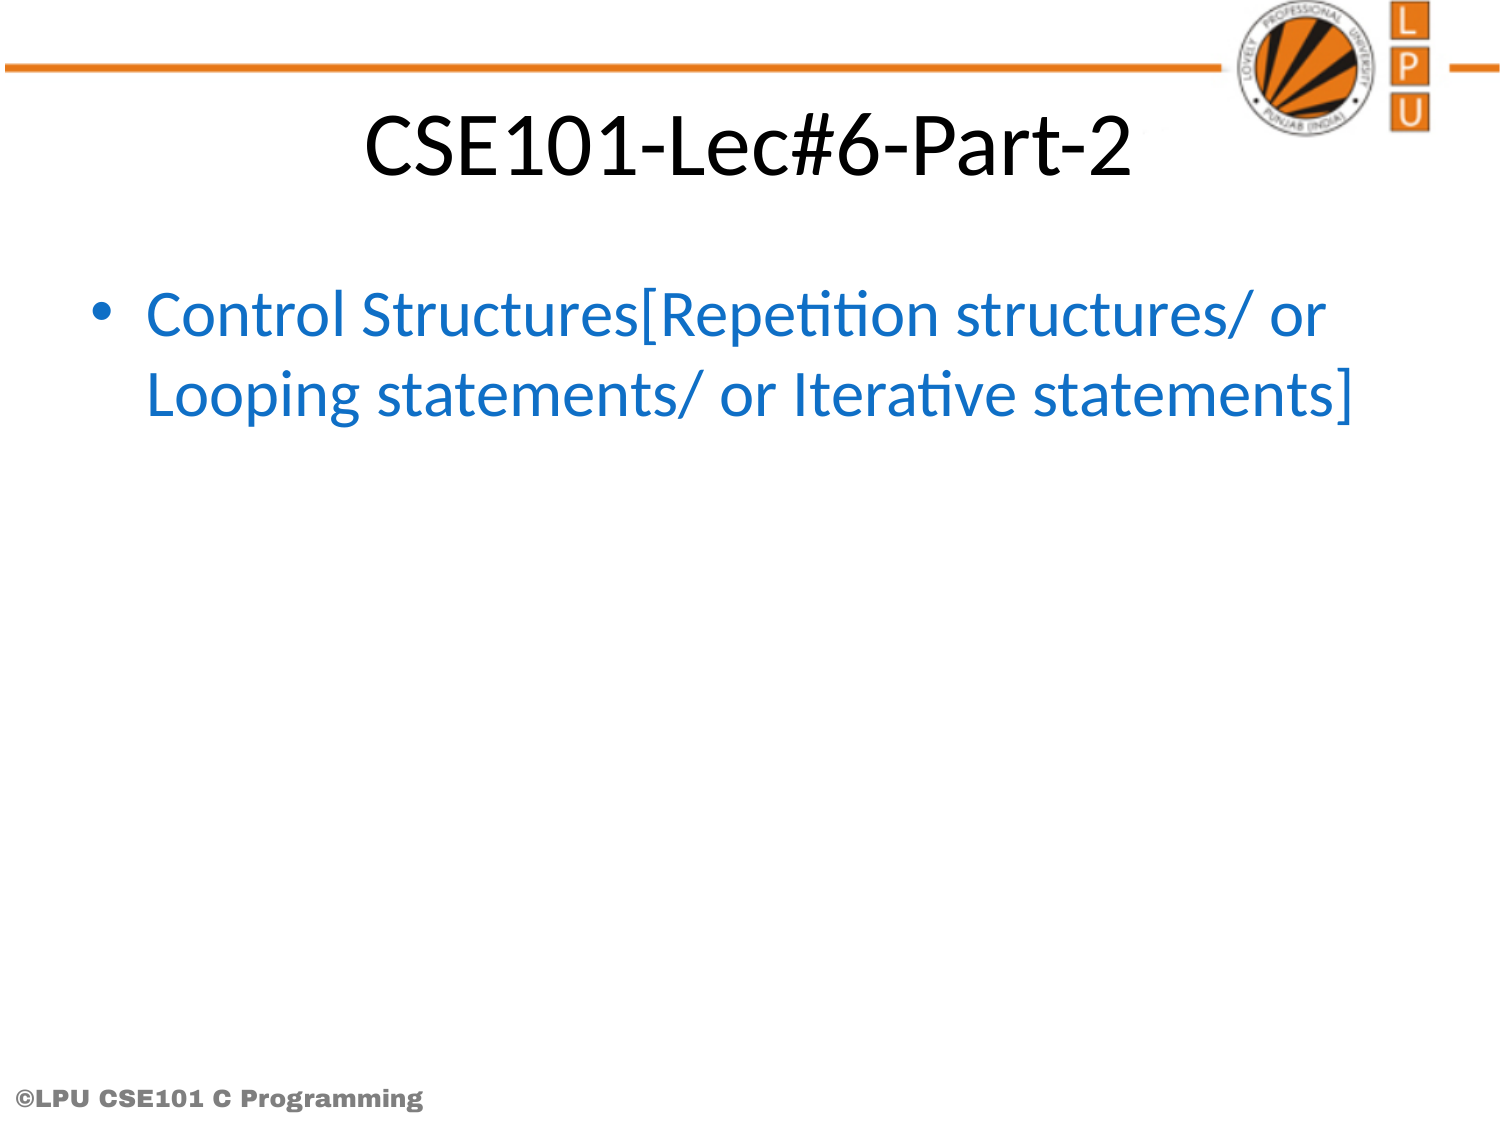

# CSE101-Lec#6-Part-2
Control Structures[Repetition structures/ or Looping statements/ or Iterative statements]